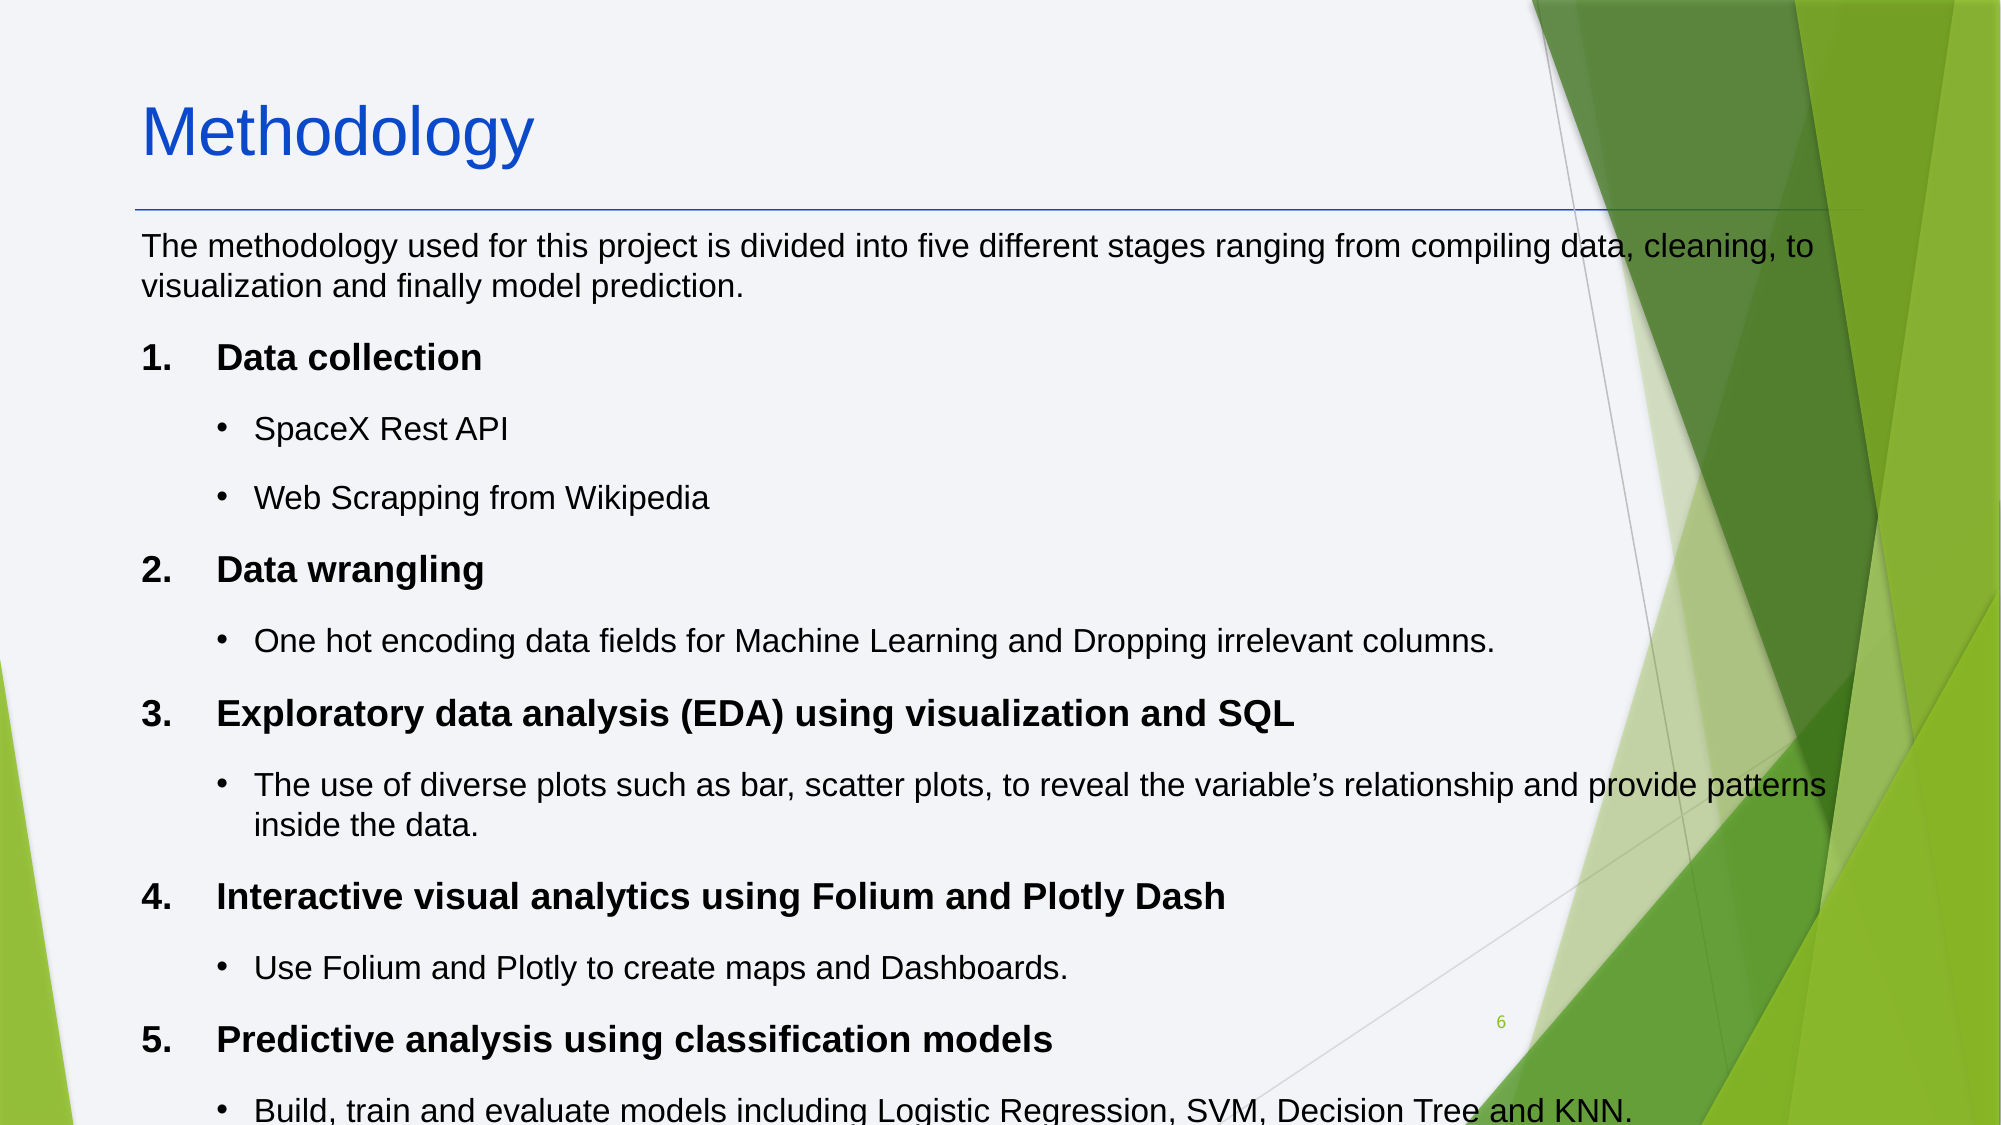

Methodology
The methodology used for this project is divided into five different stages ranging from compiling data, cleaning, to visualization and finally model prediction.
Data collection
SpaceX Rest API
Web Scrapping from Wikipedia
Data wrangling
One hot encoding data fields for Machine Learning and Dropping irrelevant columns.
Exploratory data analysis (EDA) using visualization and SQL
The use of diverse plots such as bar, scatter plots, to reveal the variable’s relationship and provide patterns inside the data.
Interactive visual analytics using Folium and Plotly Dash
Use Folium and Plotly to create maps and Dashboards.
Predictive analysis using classification models
Build, train and evaluate models including Logistic Regression, SVM, Decision Tree and KNN.
6